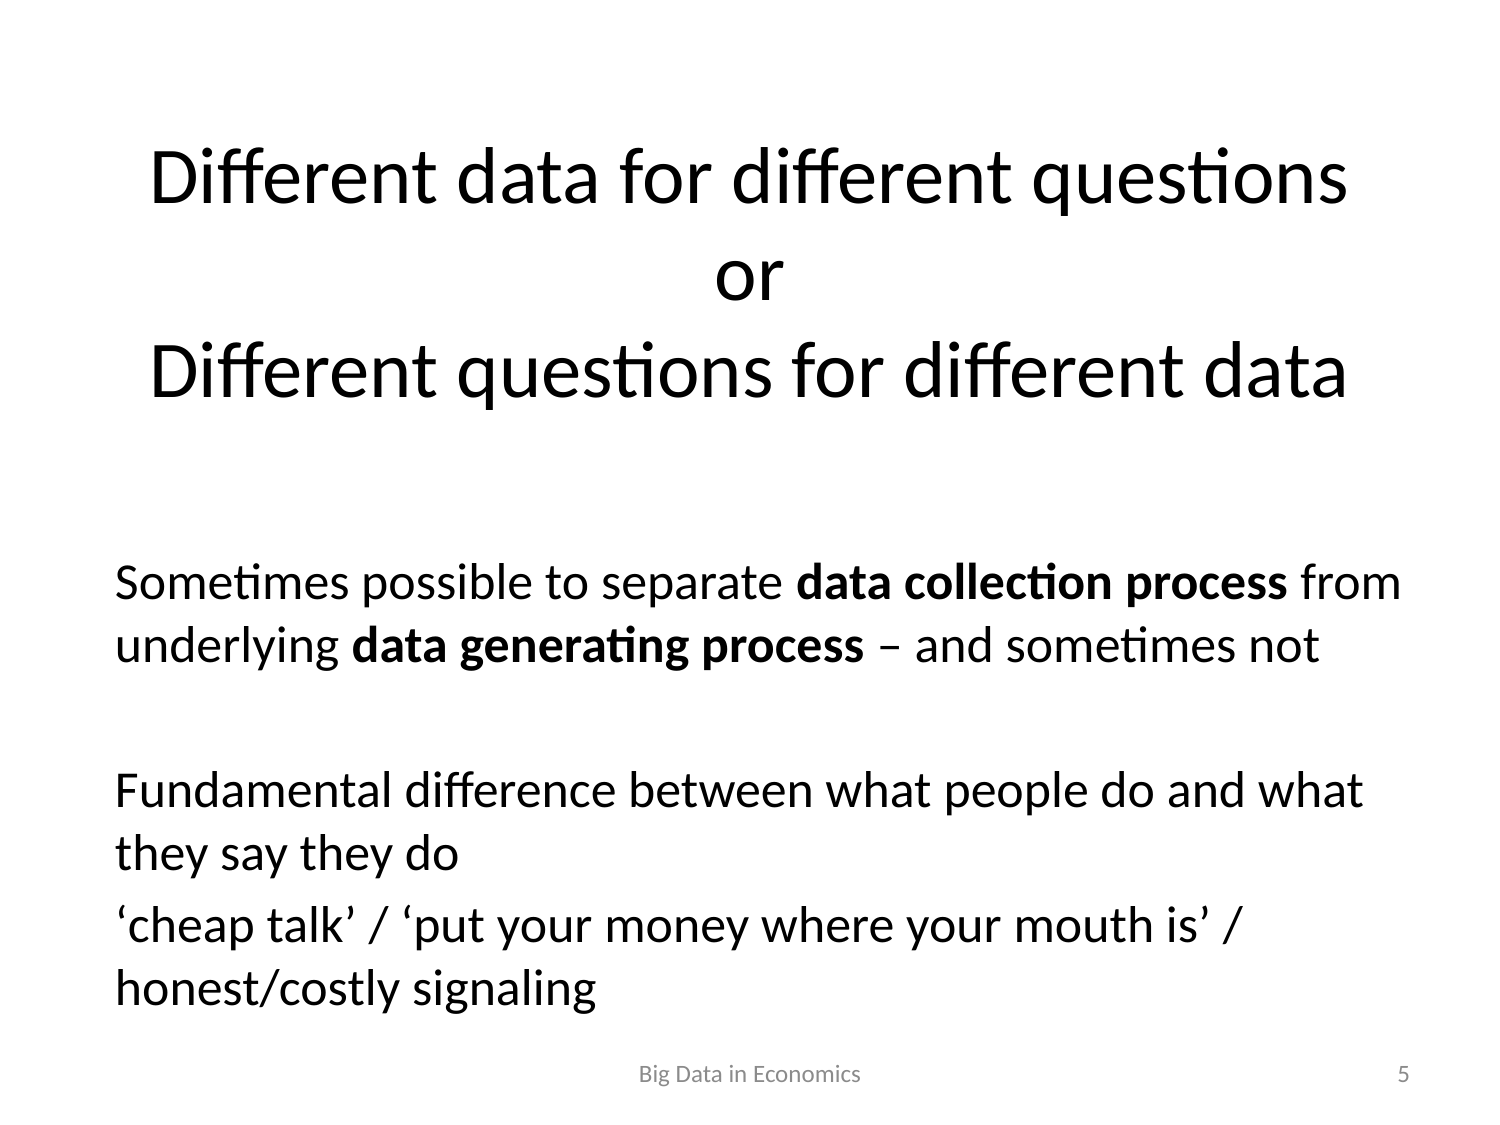

# Different data for different questions or Different questions for different data

Sometimes possible to separate data collection process from underlying data generating process – and sometimes not

Fundamental difference between what people do and what they say they do
‘cheap talk’ / ‘put your money where your mouth is’ / honest/costly signaling
Big Data in Economics
5